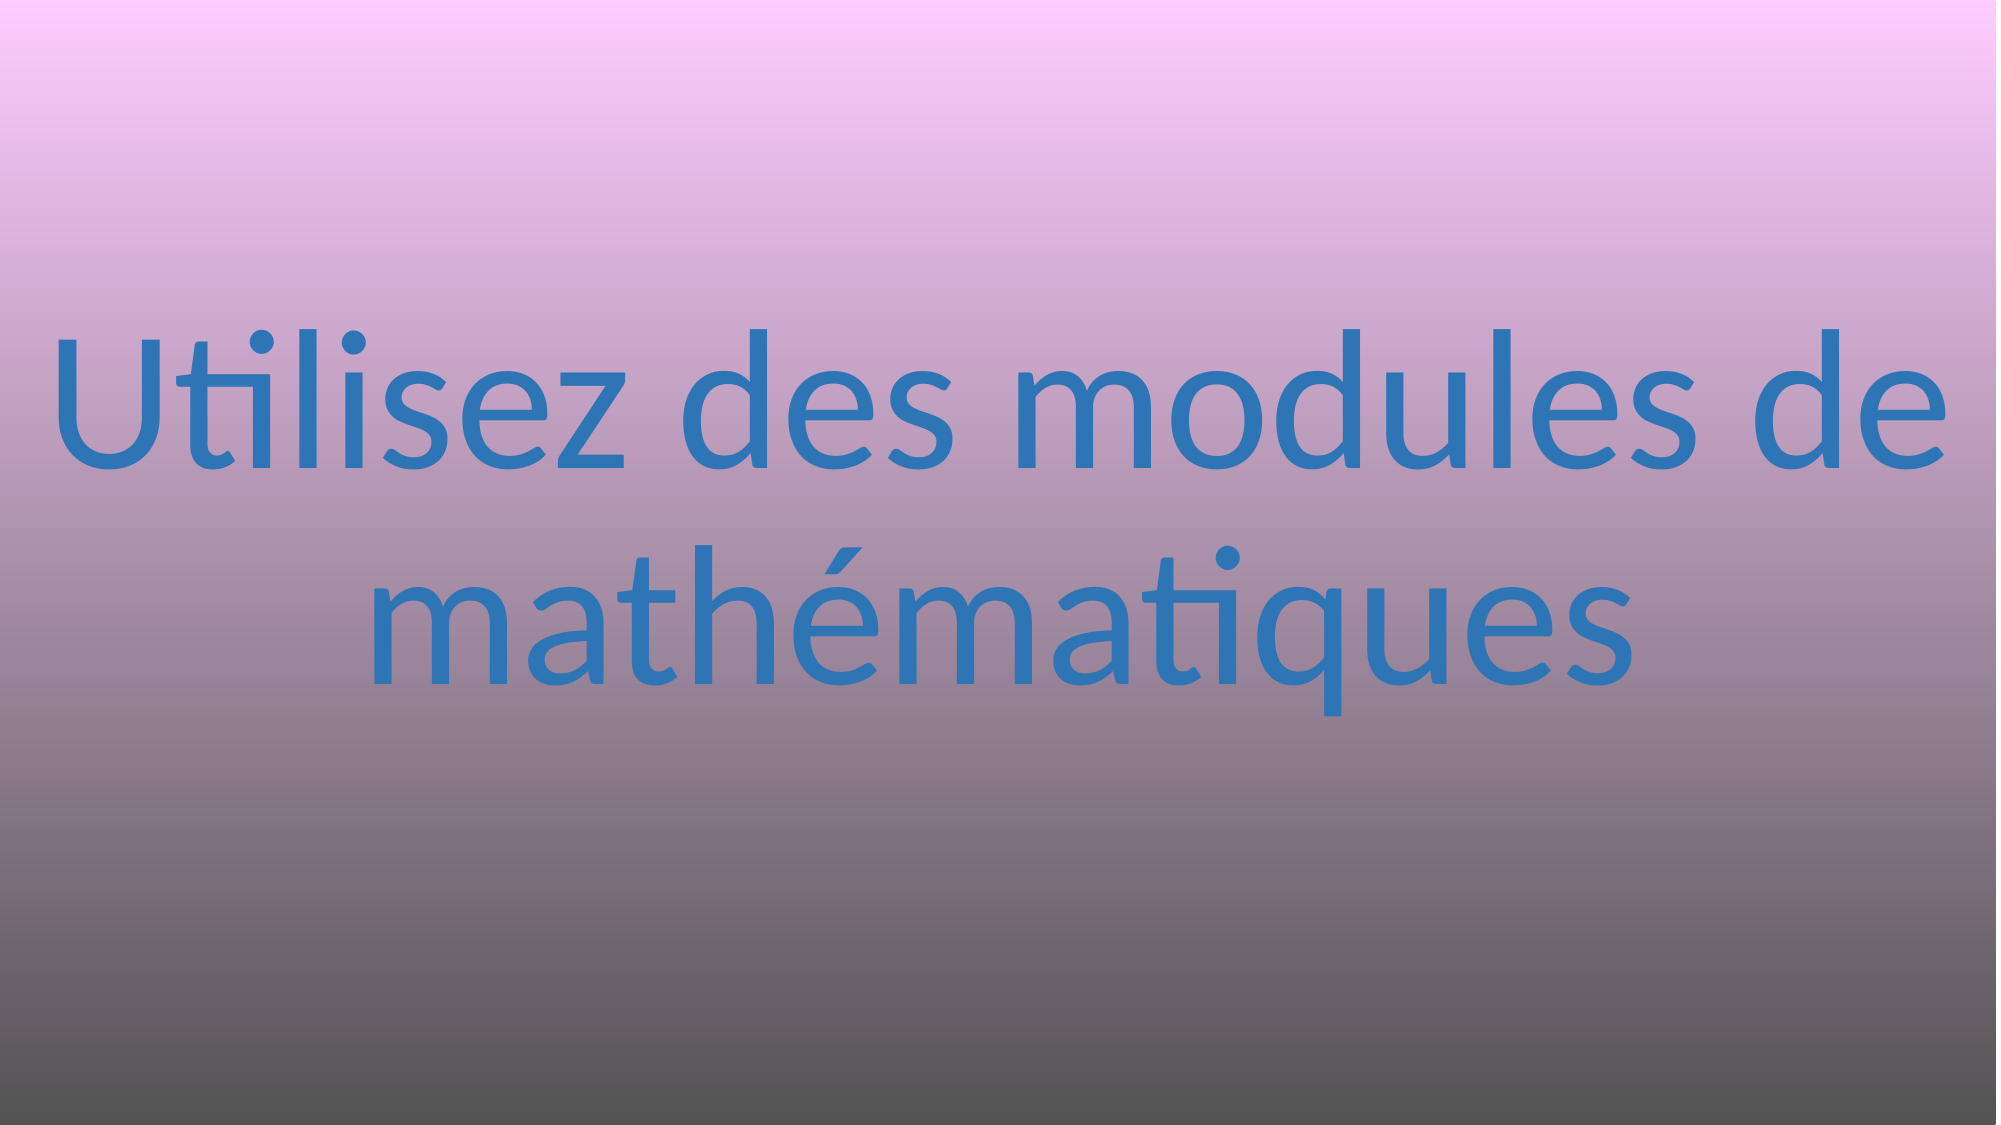

# Utilisez des modules de mathématiques

543